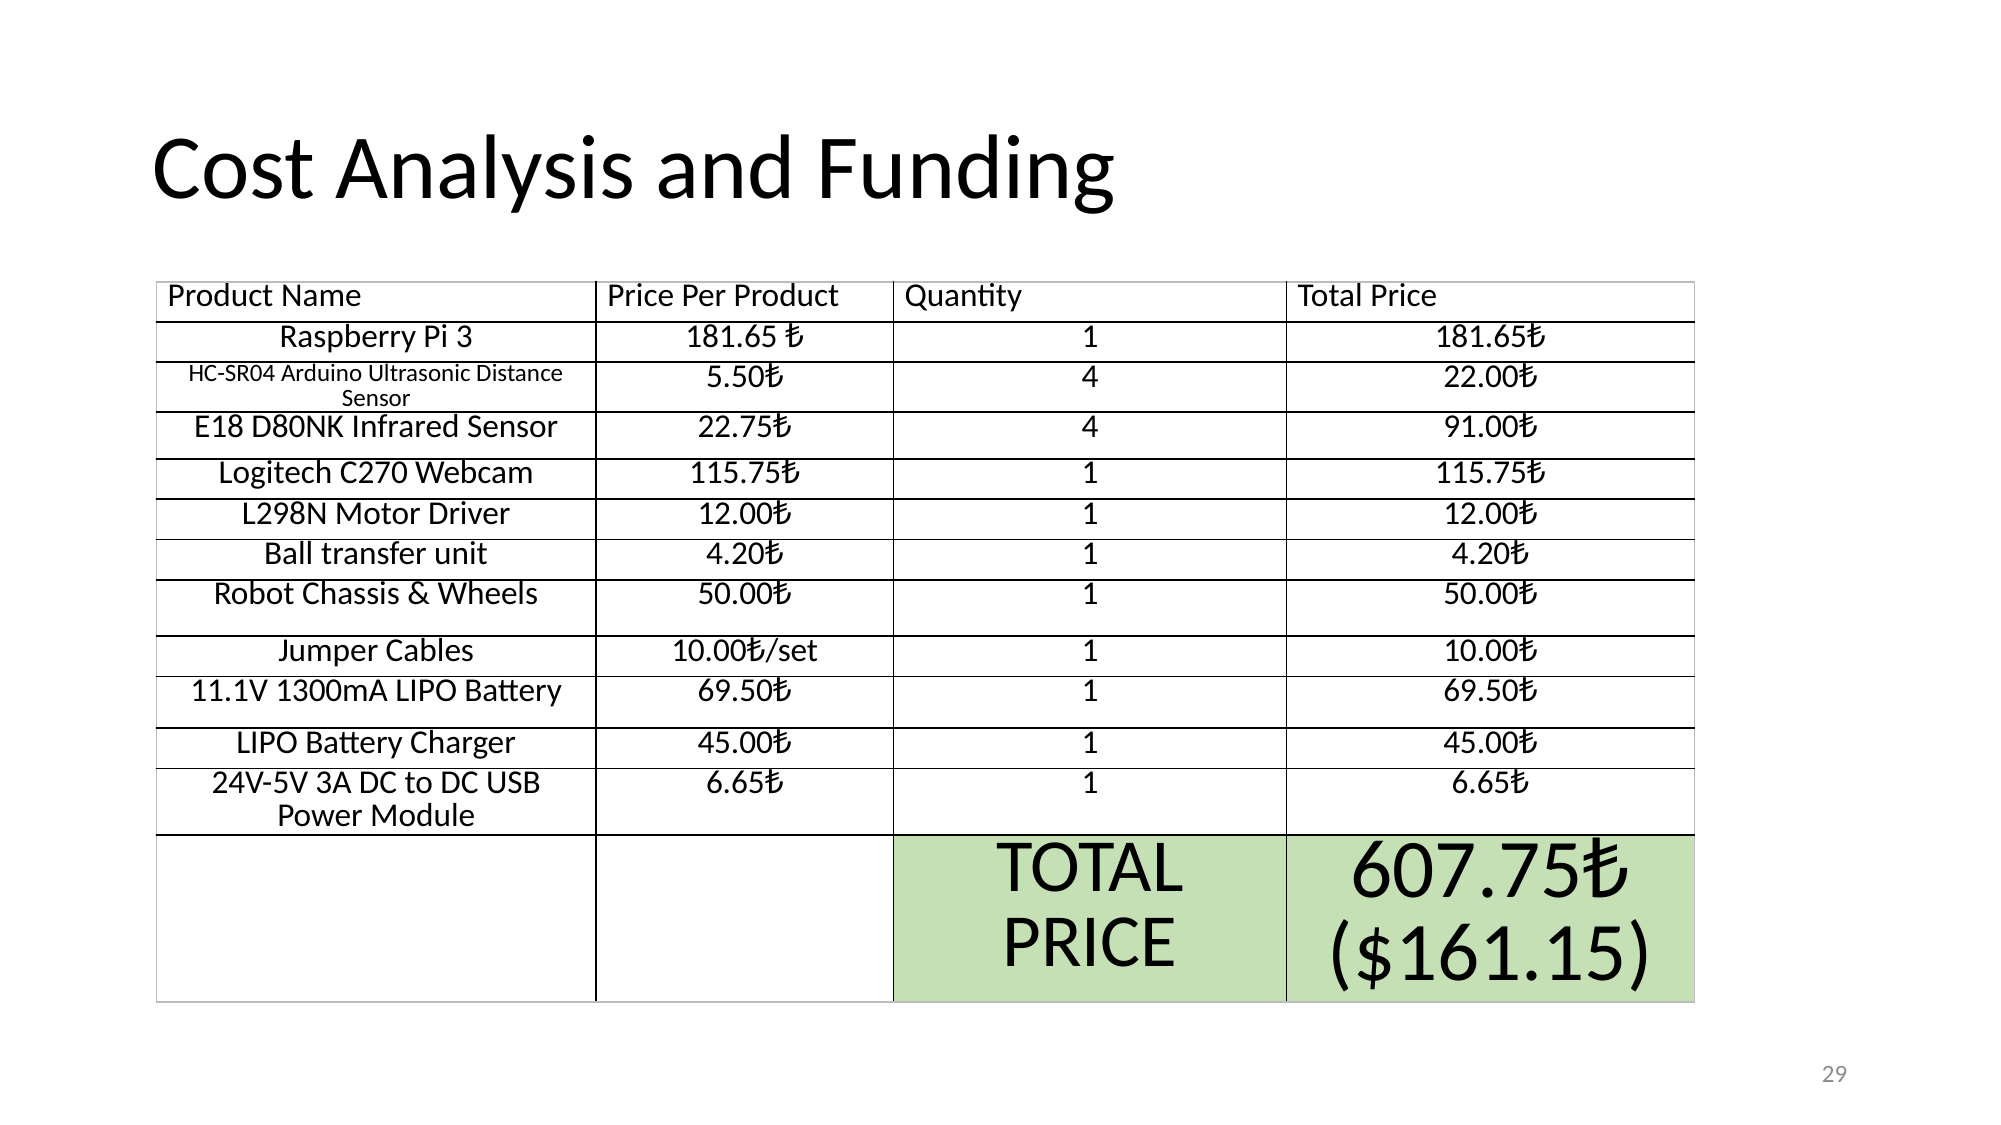

# Cost Analysis and Funding
| Product Name | Price Per Product | Quantity | Total Price |
| --- | --- | --- | --- |
| Raspberry Pi 3 | 181.65 ₺ | 1 | 181.65₺ |
| HC-SR04 Arduino Ultrasonic Distance Sensor | 5.50₺ | 4 | 22.00₺ |
| E18 D80NK Infrared Sensor | 22.75₺ | 4 | 91.00₺ |
| Logitech C270 Webcam | 115.75₺ | 1 | 115.75₺ |
| L298N Motor Driver | 12.00₺ | 1 | 12.00₺ |
| Ball transfer unit | 4.20₺ | 1 | 4.20₺ |
| Robot Chassis & Wheels | 50.00₺ | 1 | 50.00₺ |
| Jumper Cables | 10.00₺/set | 1 | 10.00₺ |
| 11.1V 1300mA LIPO Battery | 69.50₺ | 1 | 69.50₺ |
| LIPO Battery Charger | 45.00₺ | 1 | 45.00₺ |
| 24V-5V 3A DC to DC USB Power Module | 6.65₺ | 1 | 6.65₺ |
|  |  | TOTAL PRICE | 607.75₺ ($161.15) |
29